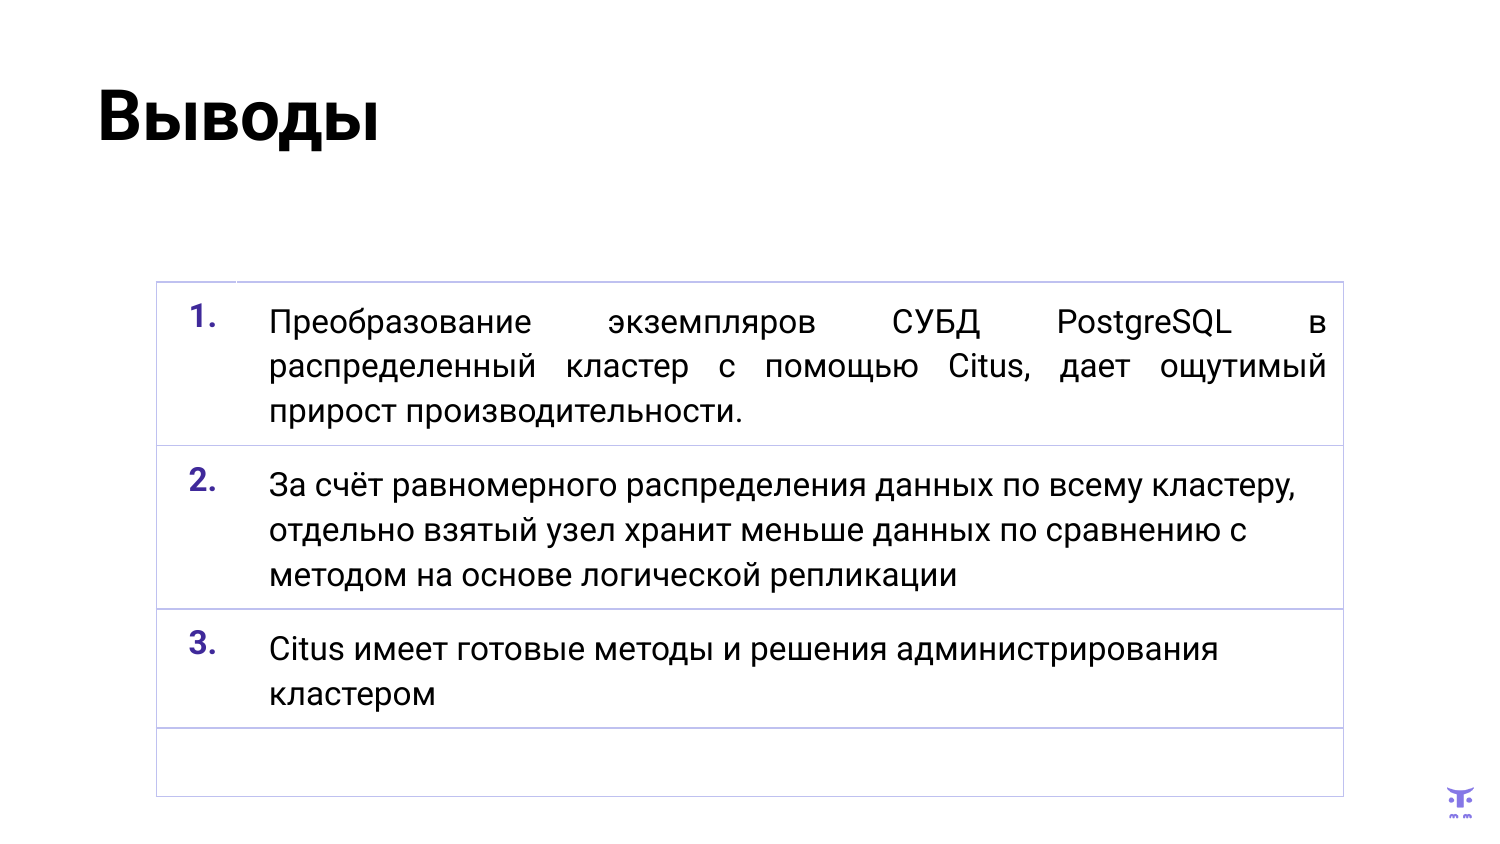

# Выводы

| 1. | Преобразование экземпляров СУБД PostgreSQL в распределенный кластер с помощью Сitus, дает ощутимый прирост производительности. |
| --- | --- |
| 2. | За счёт равномерного распределения данных по всему кластеру, отдельно взятый узел хранит меньше данных по сравнению с методом на основе логической репликации |
| 3. | Сitus имеет готовые методы и решения администрирования кластером |
|  |  |